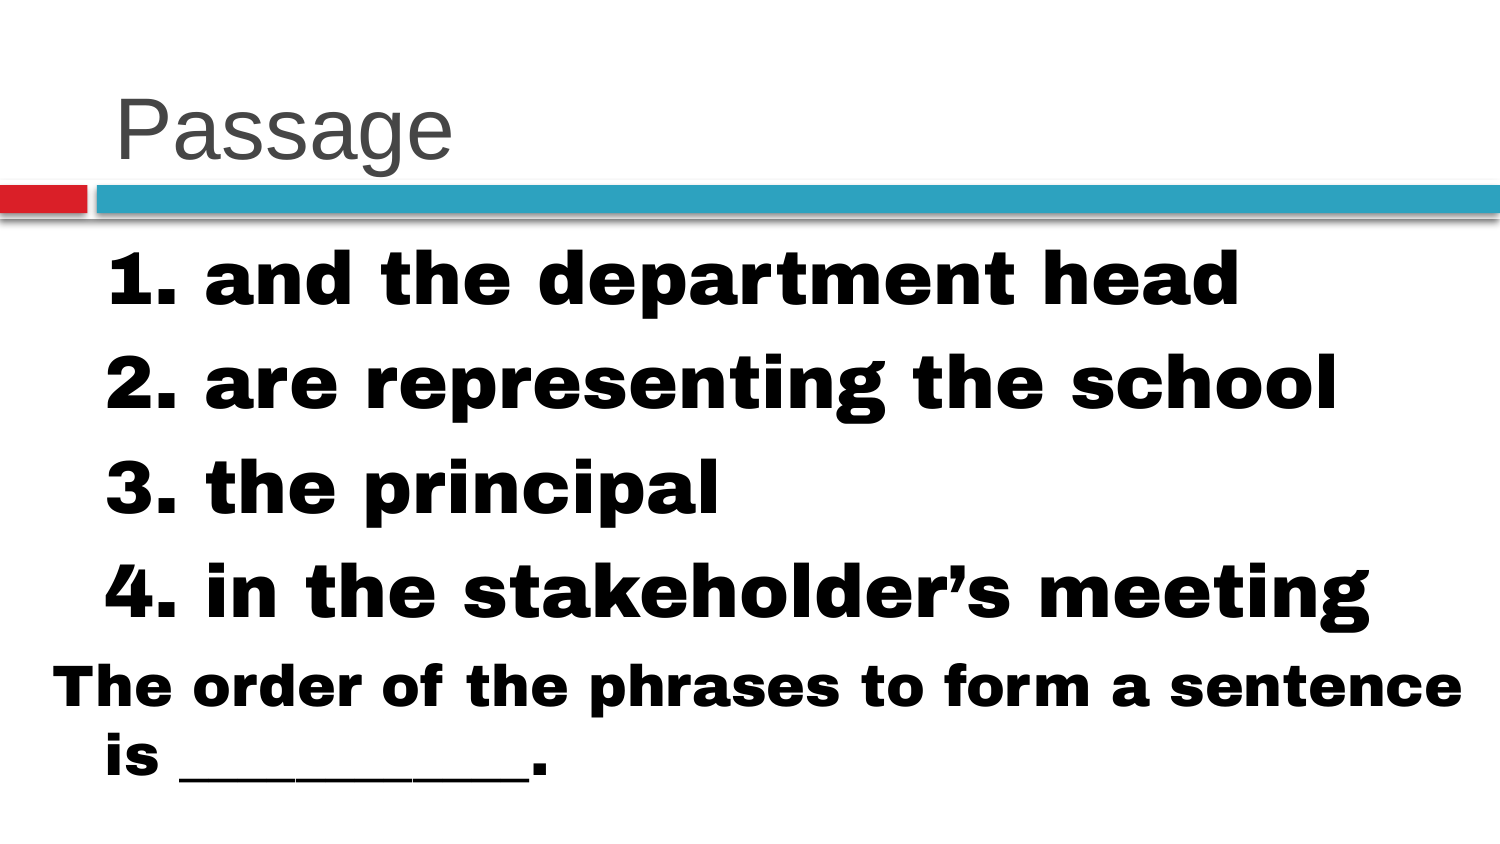

# Passage
	1. and the department head
	2. are representing the school
	3. the principal
	4. in the stakeholder’s meeting
The order of the phrases to form a sentence is ____________.